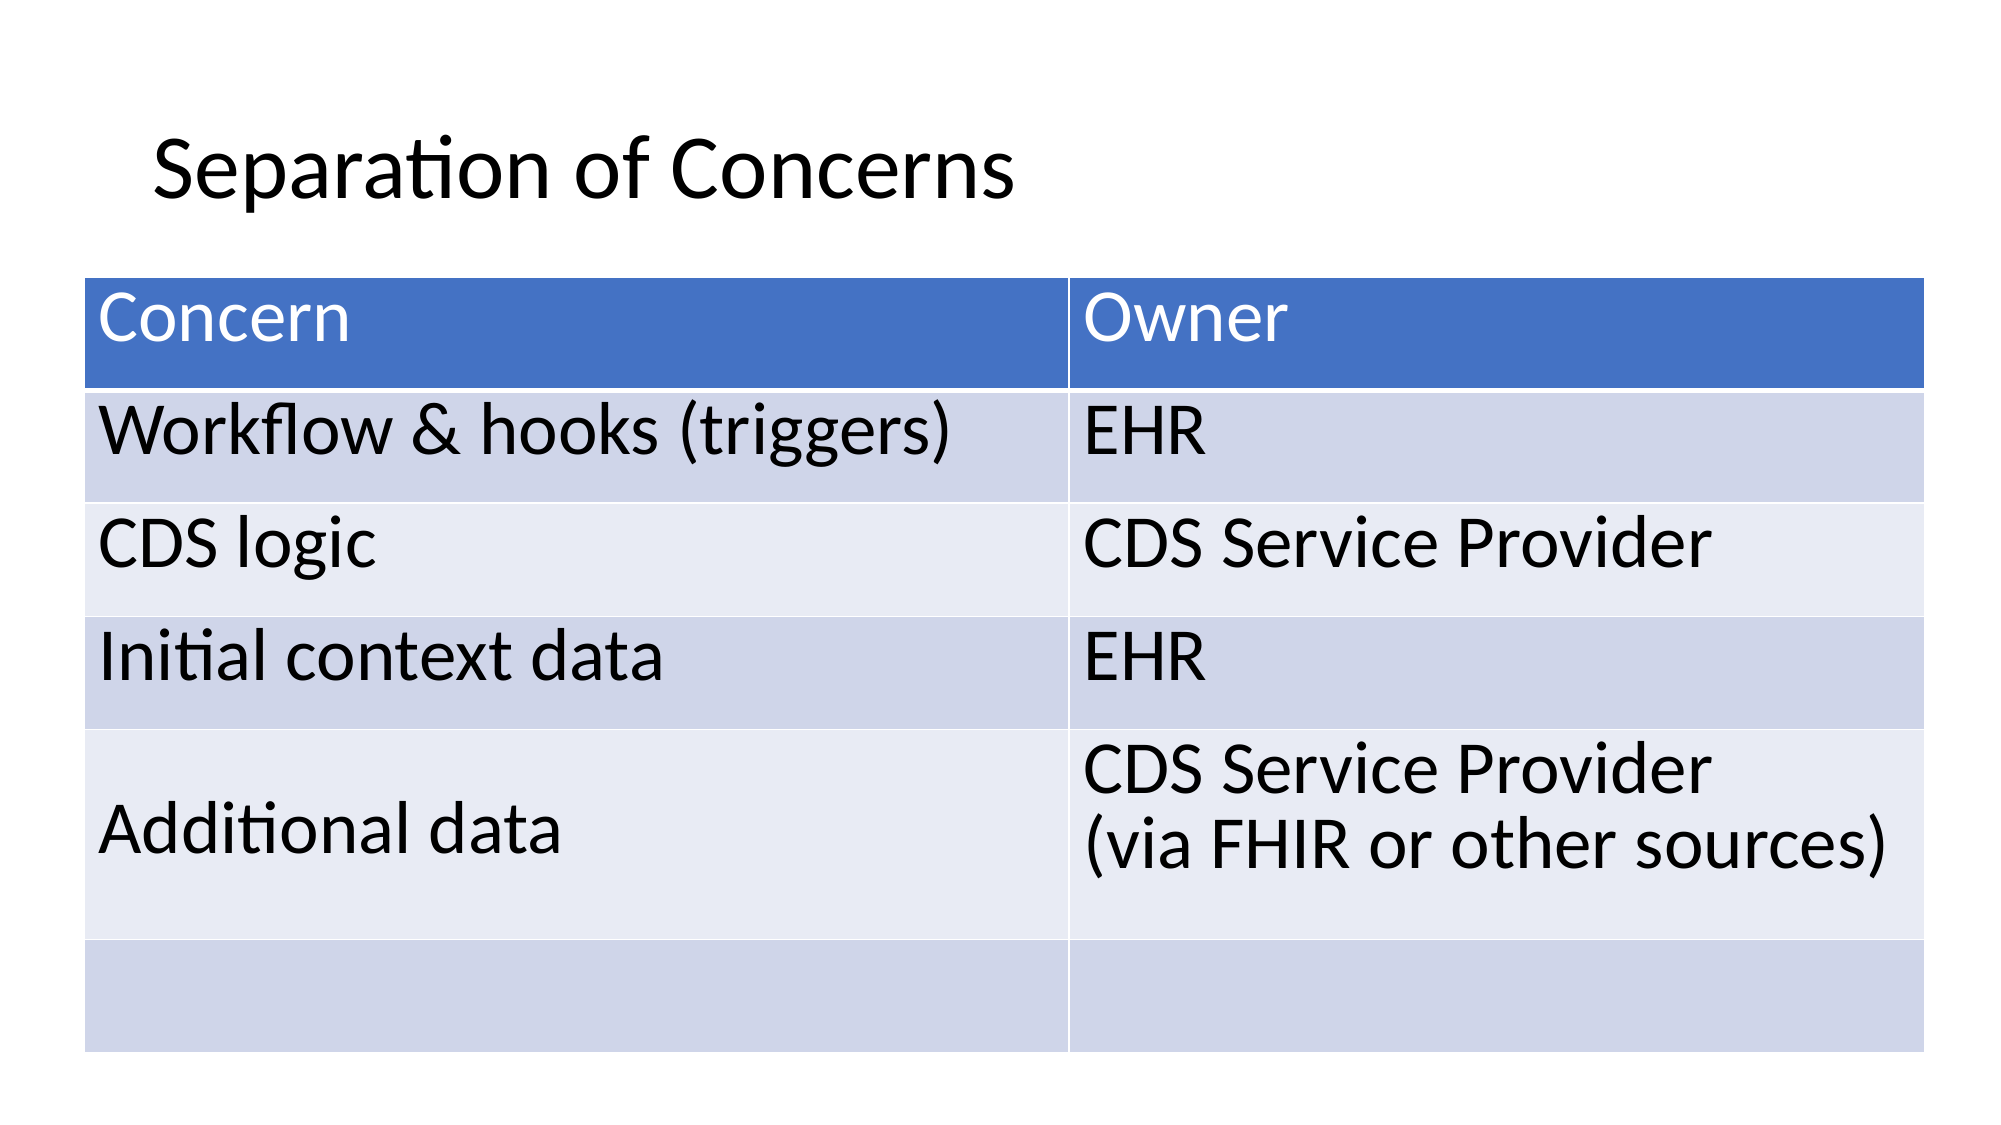

# Separation of Concerns
| Concern | Owner |
| --- | --- |
| Workflow & hooks (triggers) | EHR |
| CDS logic | CDS Service Provider |
| Initial context data | EHR |
| Additional data | CDS Service Provider (via FHIR or other sources) |
|  |  |